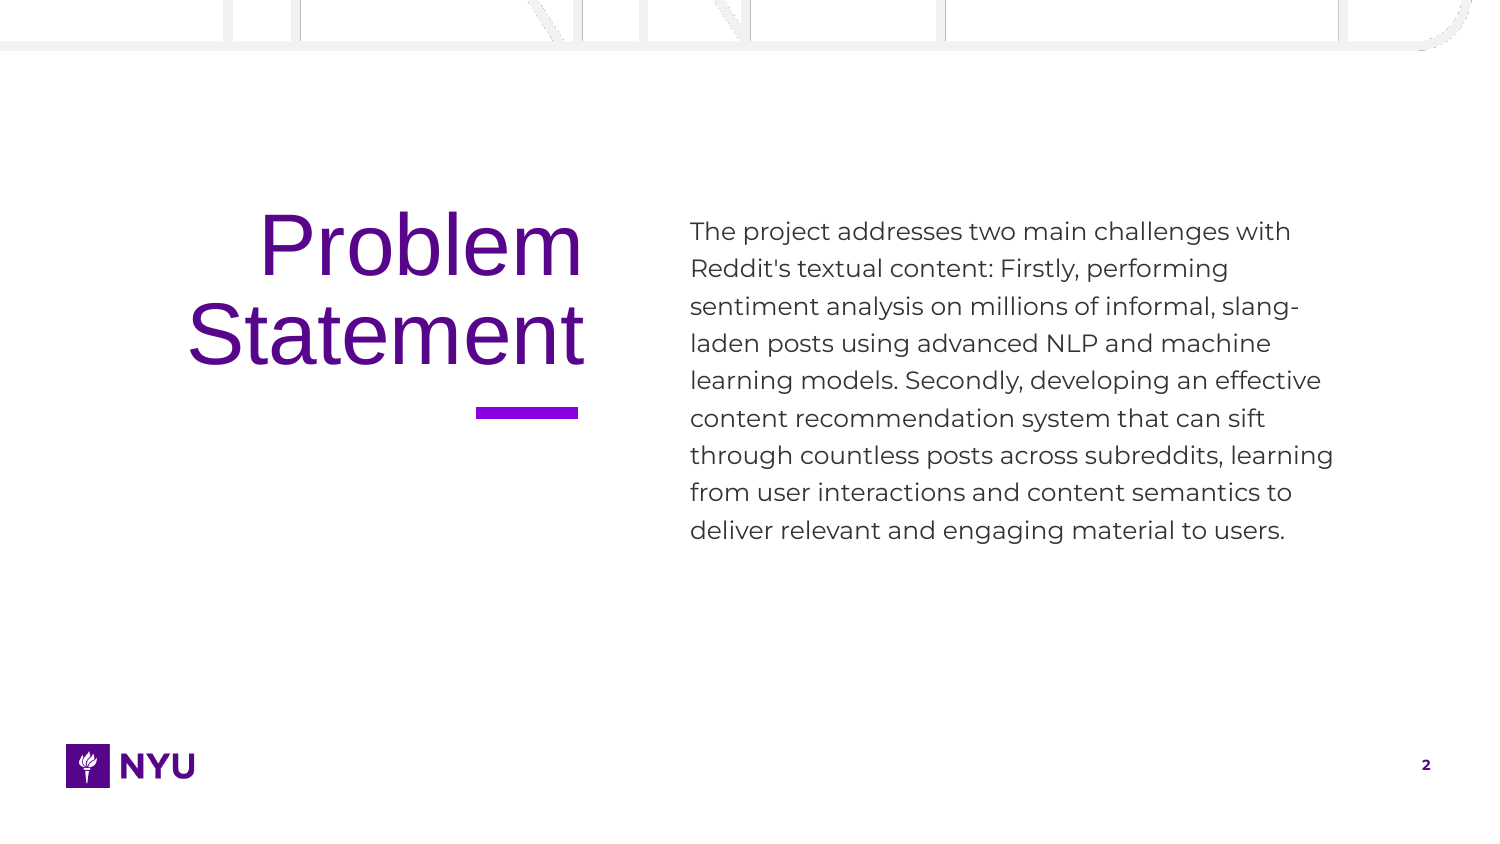

# Problem Statement
The project addresses two main challenges with Reddit's textual content: Firstly, performing sentiment analysis on millions of informal, slang-laden posts using advanced NLP and machine learning models. Secondly, developing an effective content recommendation system that can sift through countless posts across subreddits, learning from user interactions and content semantics to deliver relevant and engaging material to users.